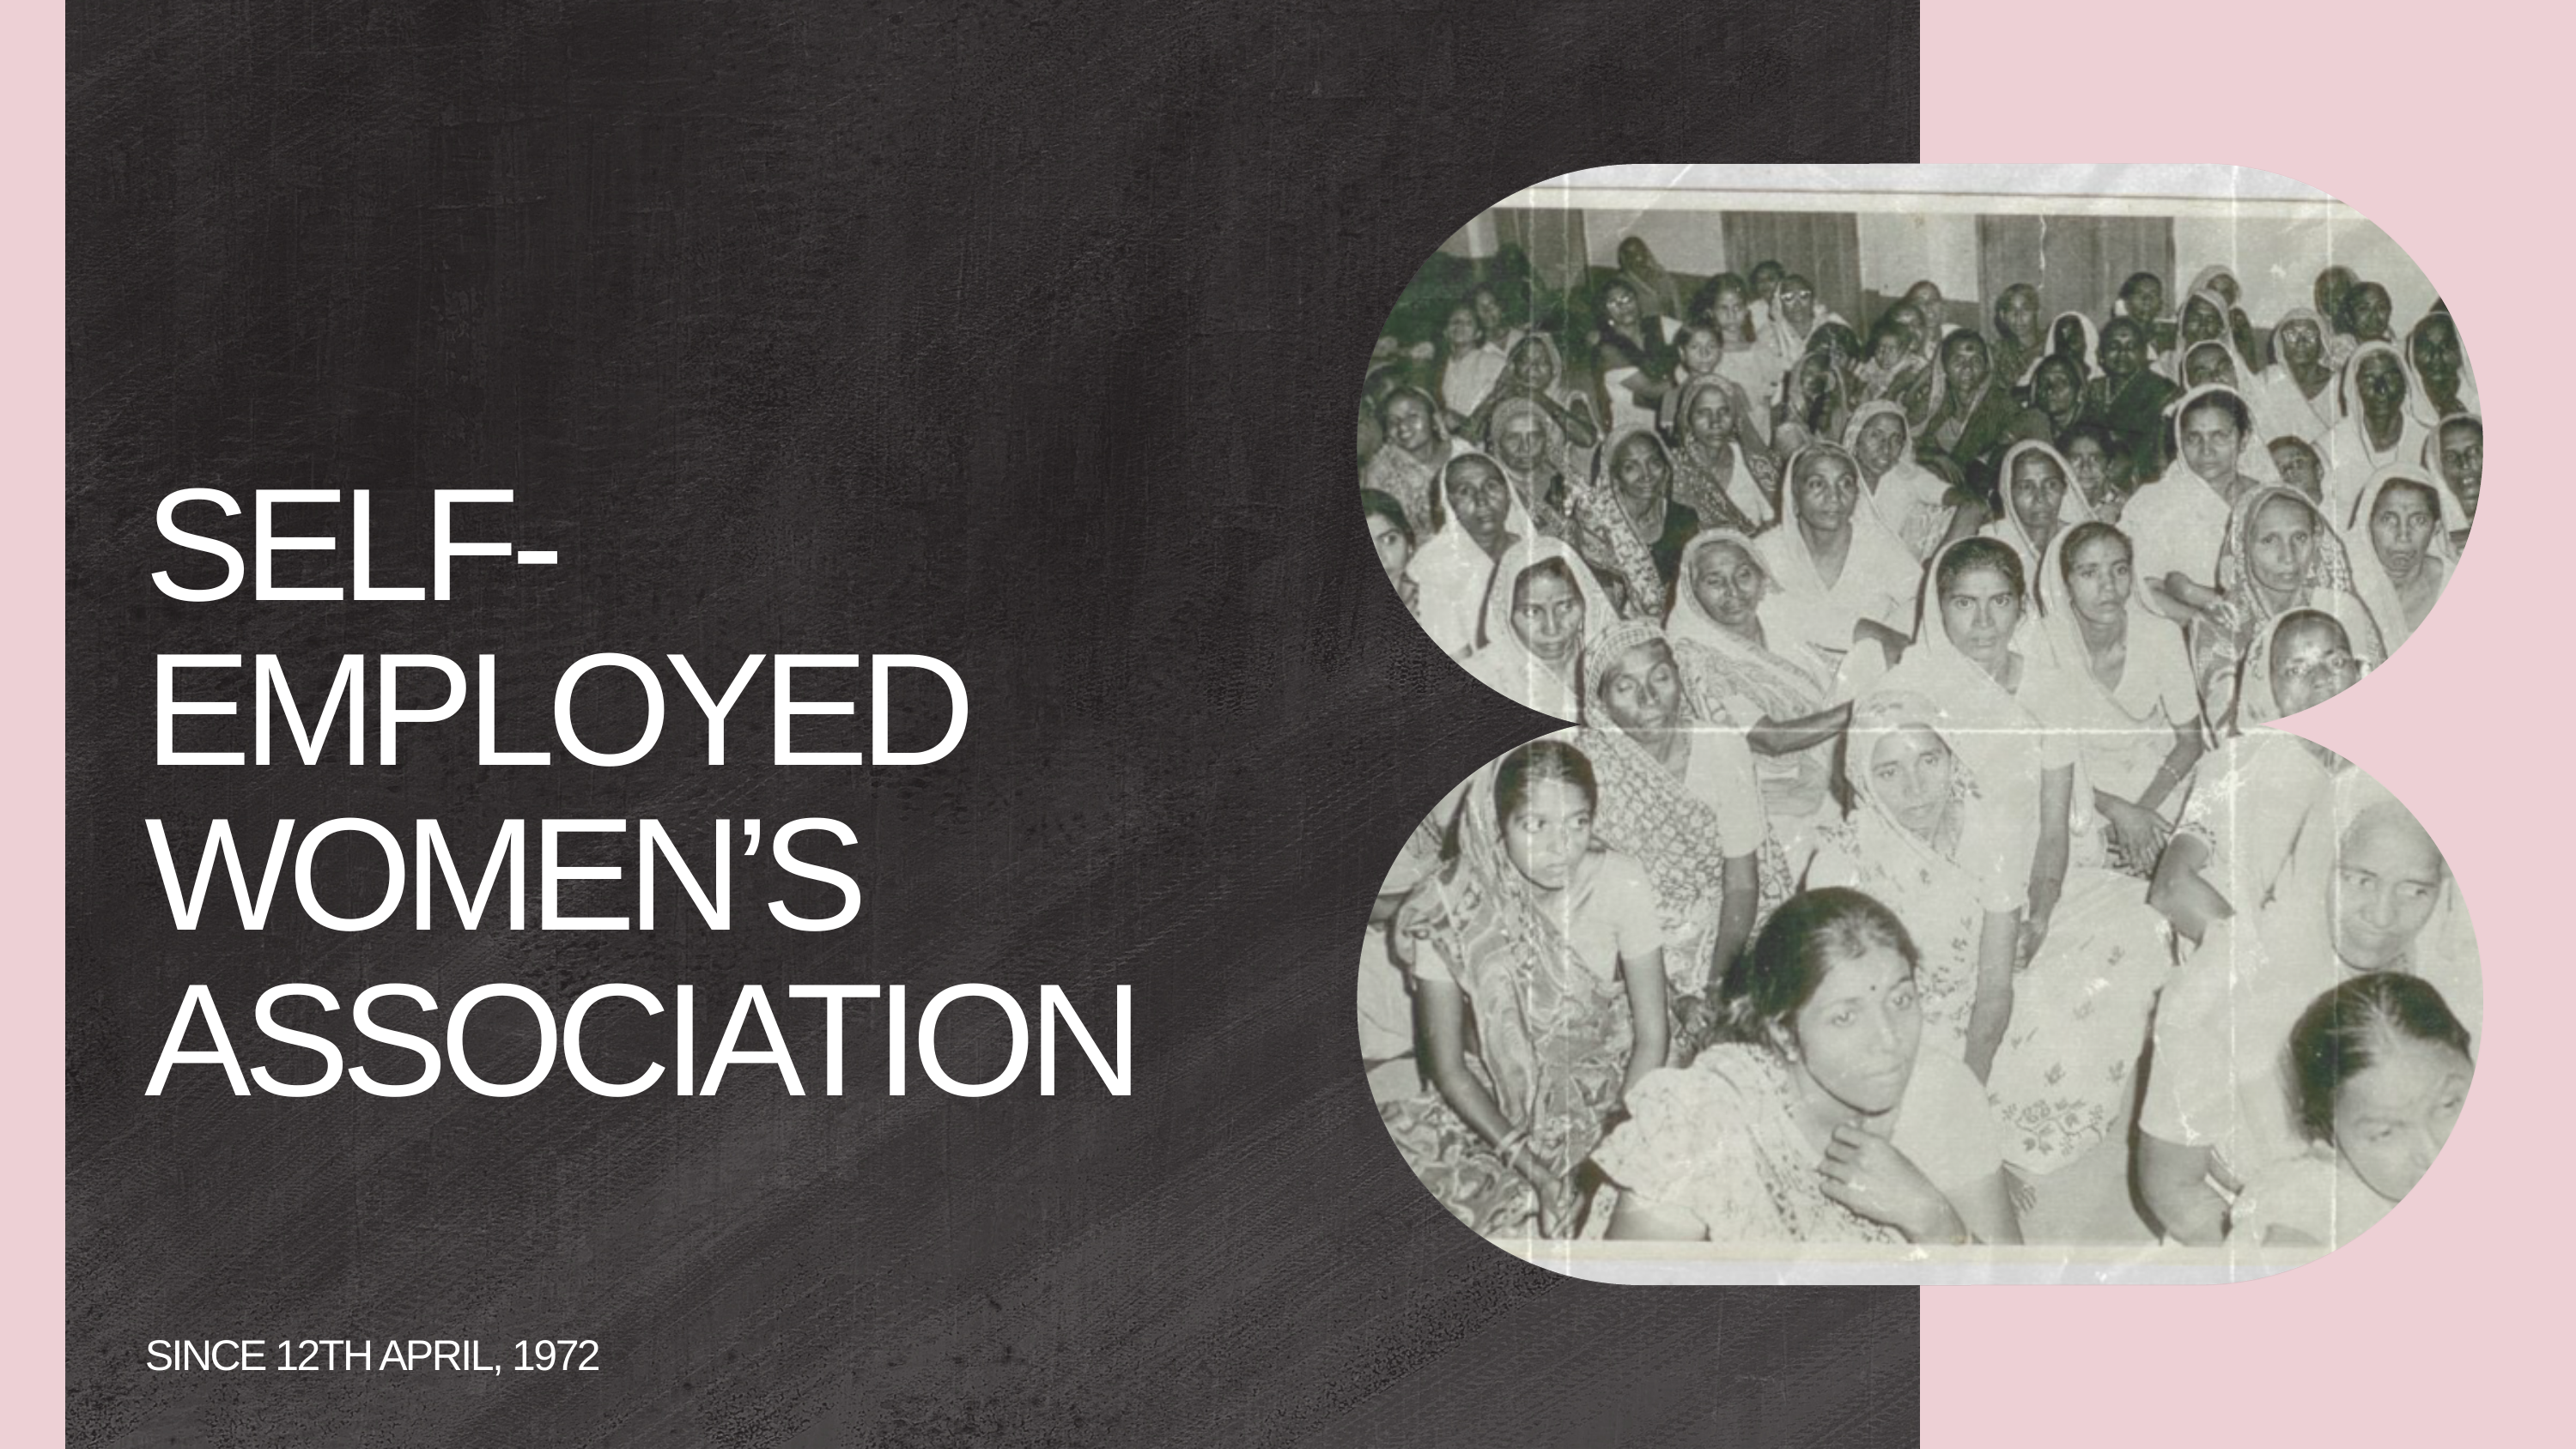

SELF-EMPLOYED WOMEN’S ASSOCIATION

SINCE 12TH APRIL, 1972